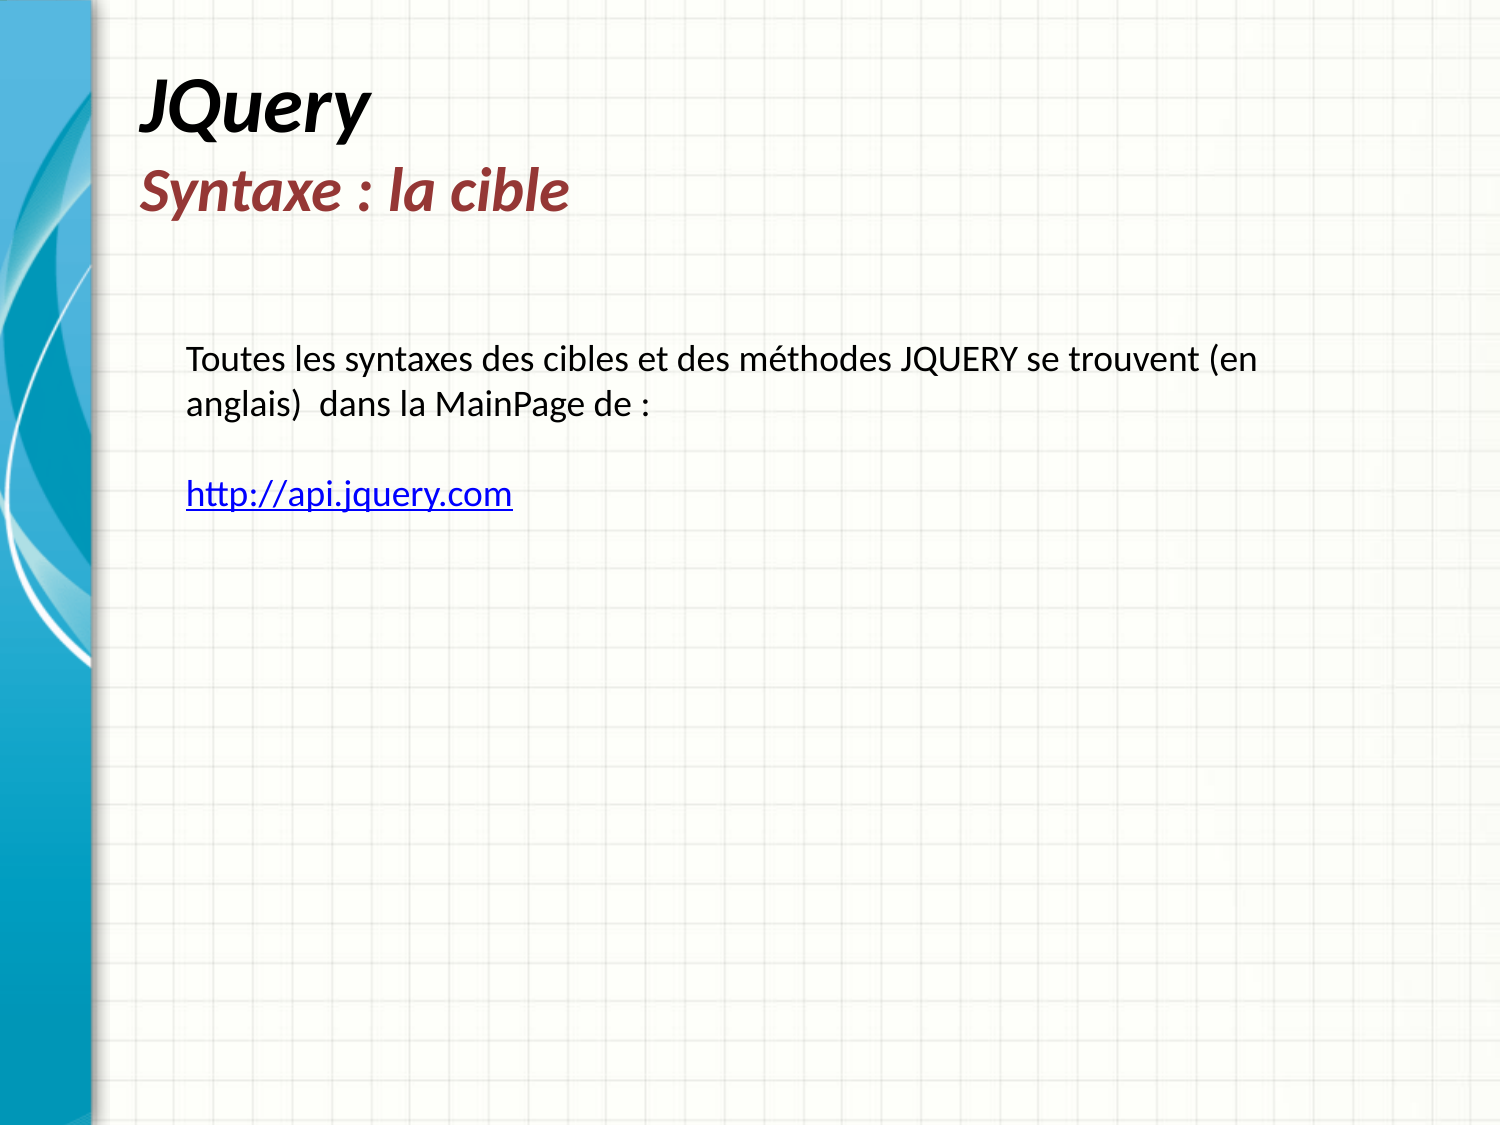

# JQuery Syntaxe : la cible
Toutes les syntaxes des cibles et des méthodes JQUERY se trouvent (en anglais)  dans la MainPage de :

http://api.jquery.com